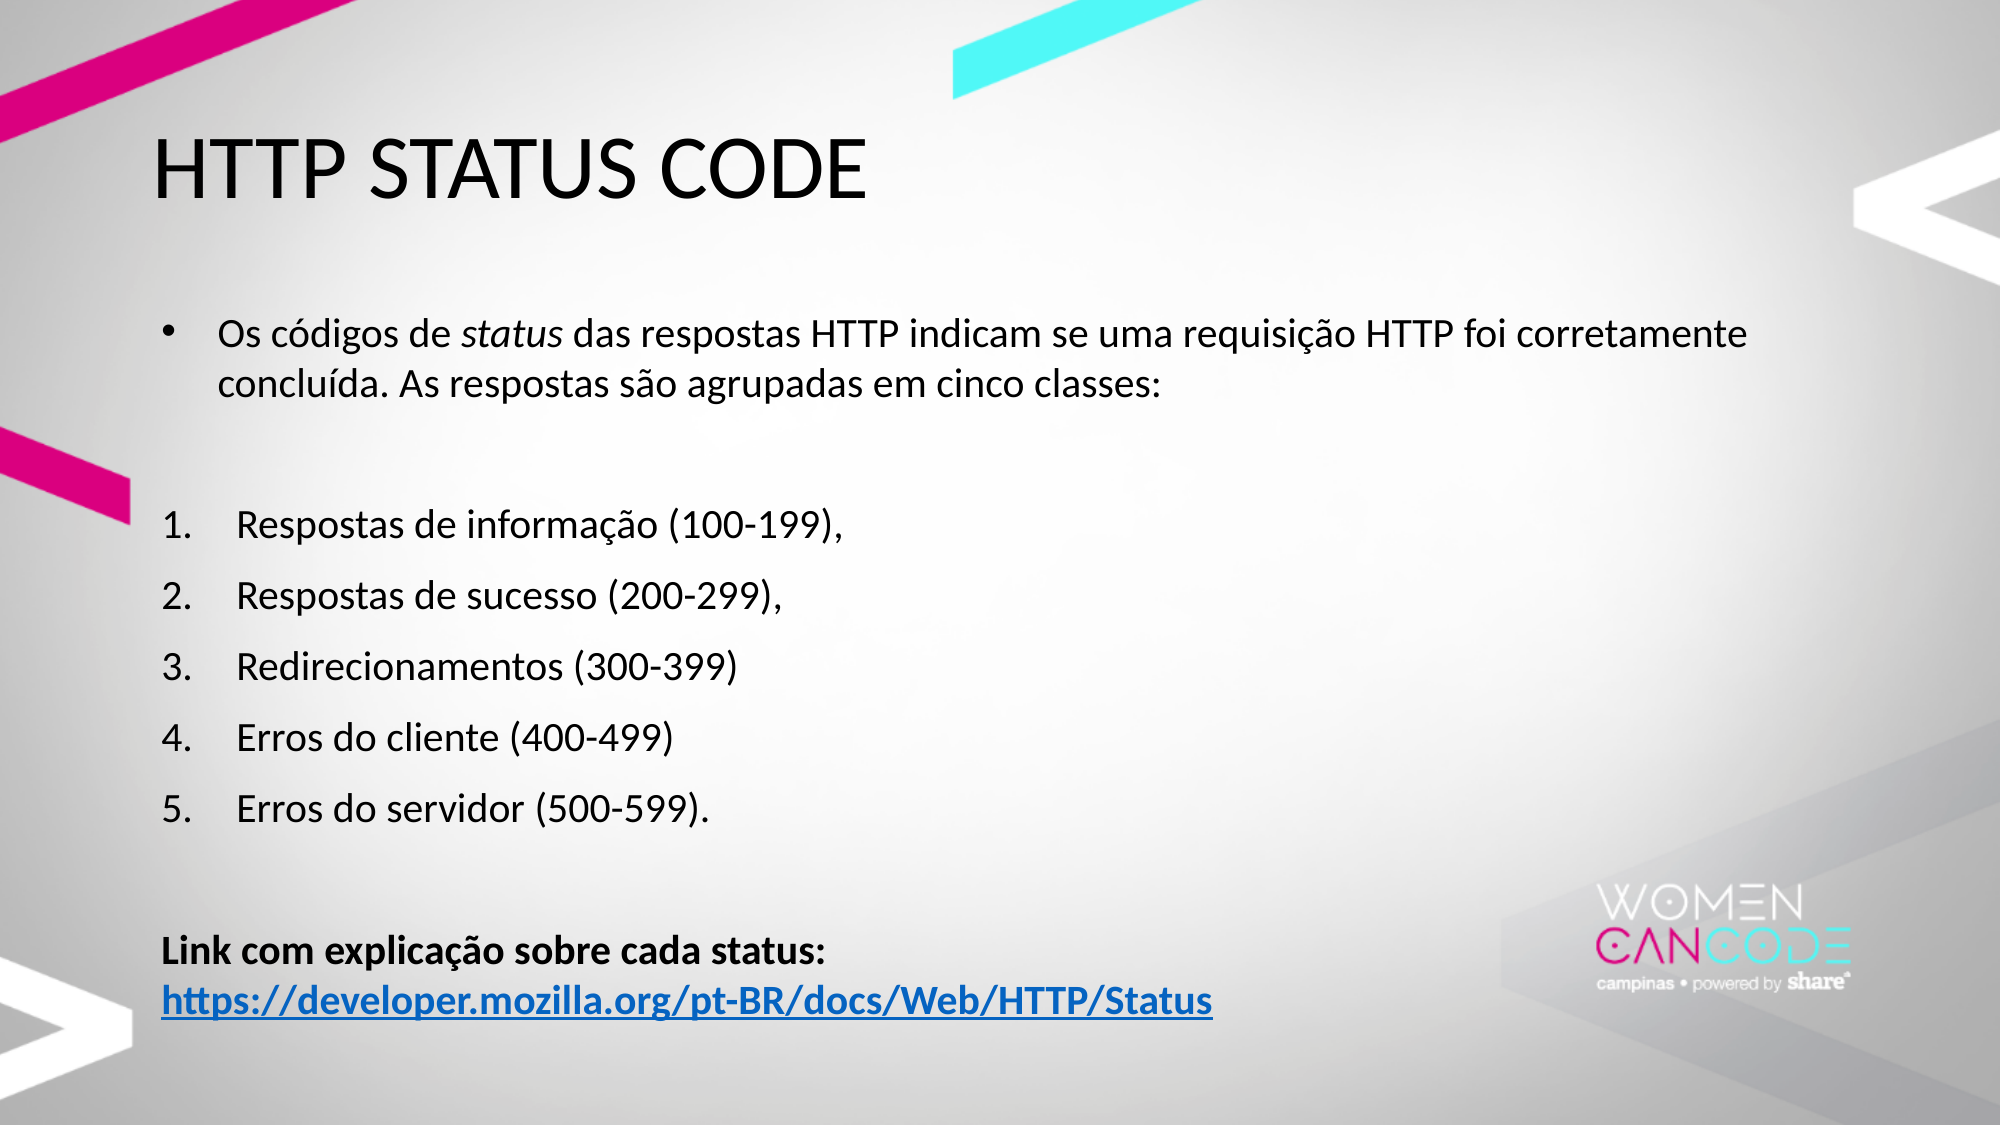

# HTTP STATUS CODE
Os códigos de status das respostas HTTP indicam se uma requisição HTTP foi corretamente concluída. As respostas são agrupadas em cinco classes:

Respostas de informação (100-199),
Respostas de sucesso (200-299),
Redirecionamentos (300-399)
Erros do cliente (400-499)
Erros do servidor (500-599).

Link com explicação sobre cada status: https://developer.mozilla.org/pt-BR/docs/Web/HTTP/Status